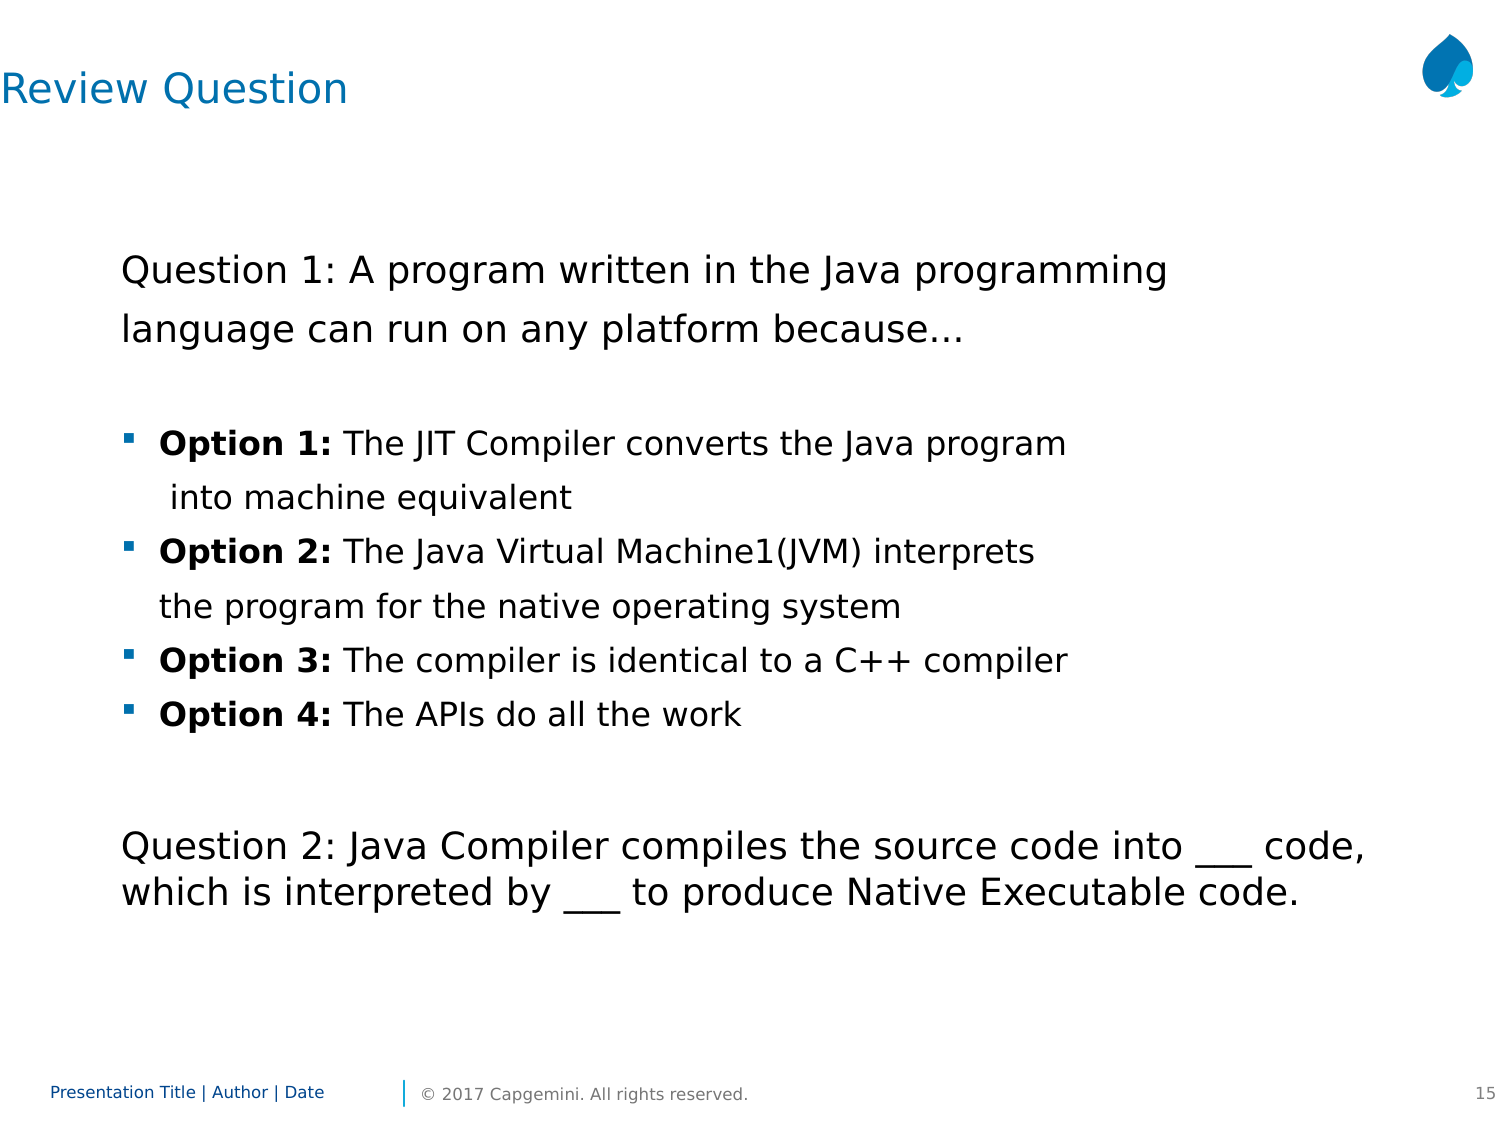

Review Question
Question 1: A program written in the Java programming
language can run on any platform because...

Option 1: The JIT Compiler converts the Java program
	 into machine equivalent
Option 2: The Java Virtual Machine1(JVM) interprets
	the program for the native operating system
Option 3: The compiler is identical to a C++ compiler
Option 4: The APIs do all the work

Question 2: Java Compiler compiles the source code into ___ code, which is interpreted by ___ to produce Native Executable code.